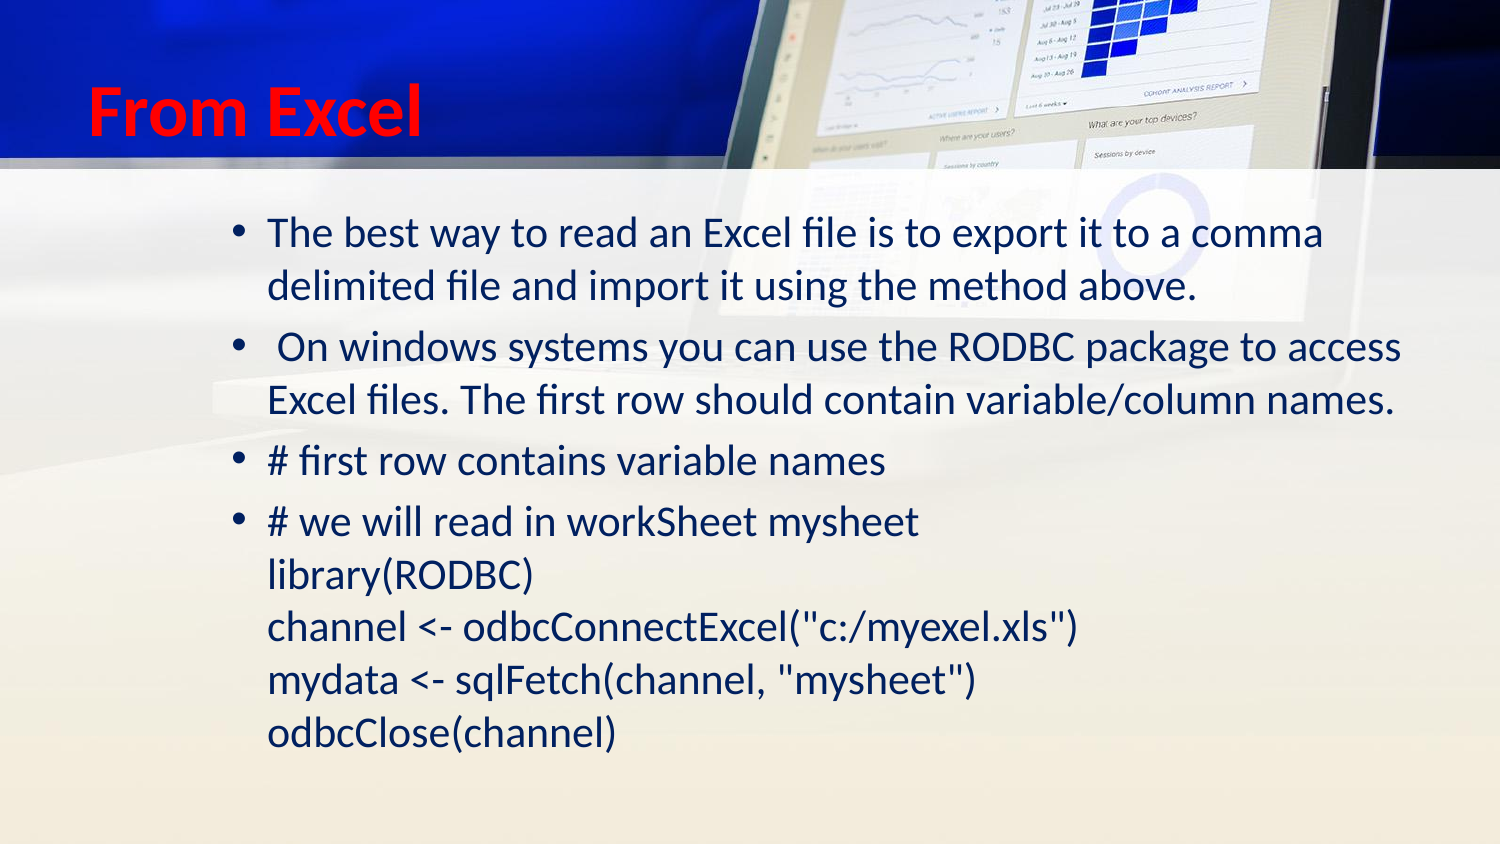

# From Excel
The best way to read an Excel file is to export it to a comma delimited file and import it using the method above.
 On windows systems you can use the RODBC package to access Excel files. The first row should contain variable/column names.
# first row contains variable names
# we will read in workSheet mysheet library(RODBC) channel <- odbcConnectExcel("c:/myexel.xls") mydata <- sqlFetch(channel, "mysheet") odbcClose(channel)